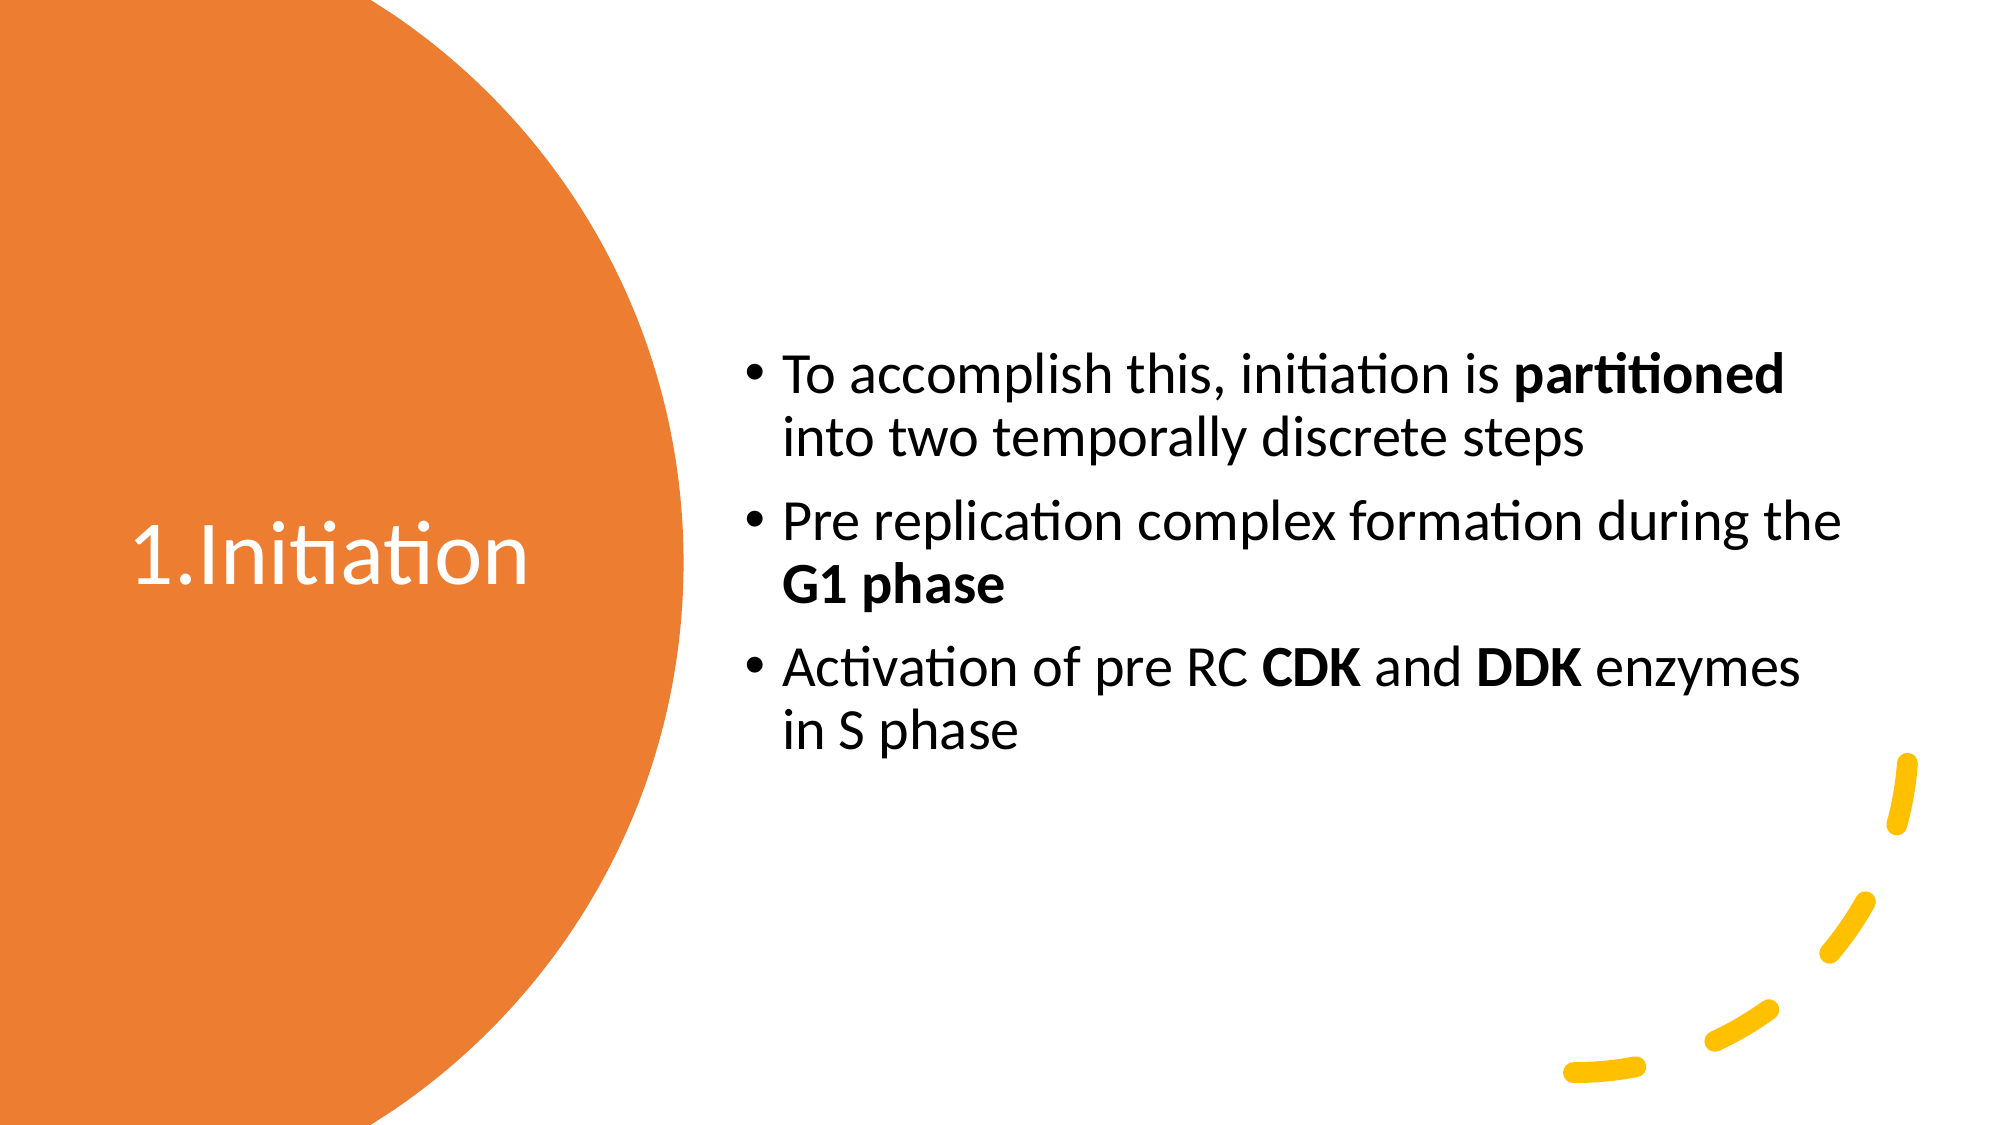

To accomplish this, initiation is partitioned into two temporally discrete steps
Pre replication complex formation during the G1 phase
Activation of pre RC CDK and DDK enzymes in S phase
# 1.Initiation